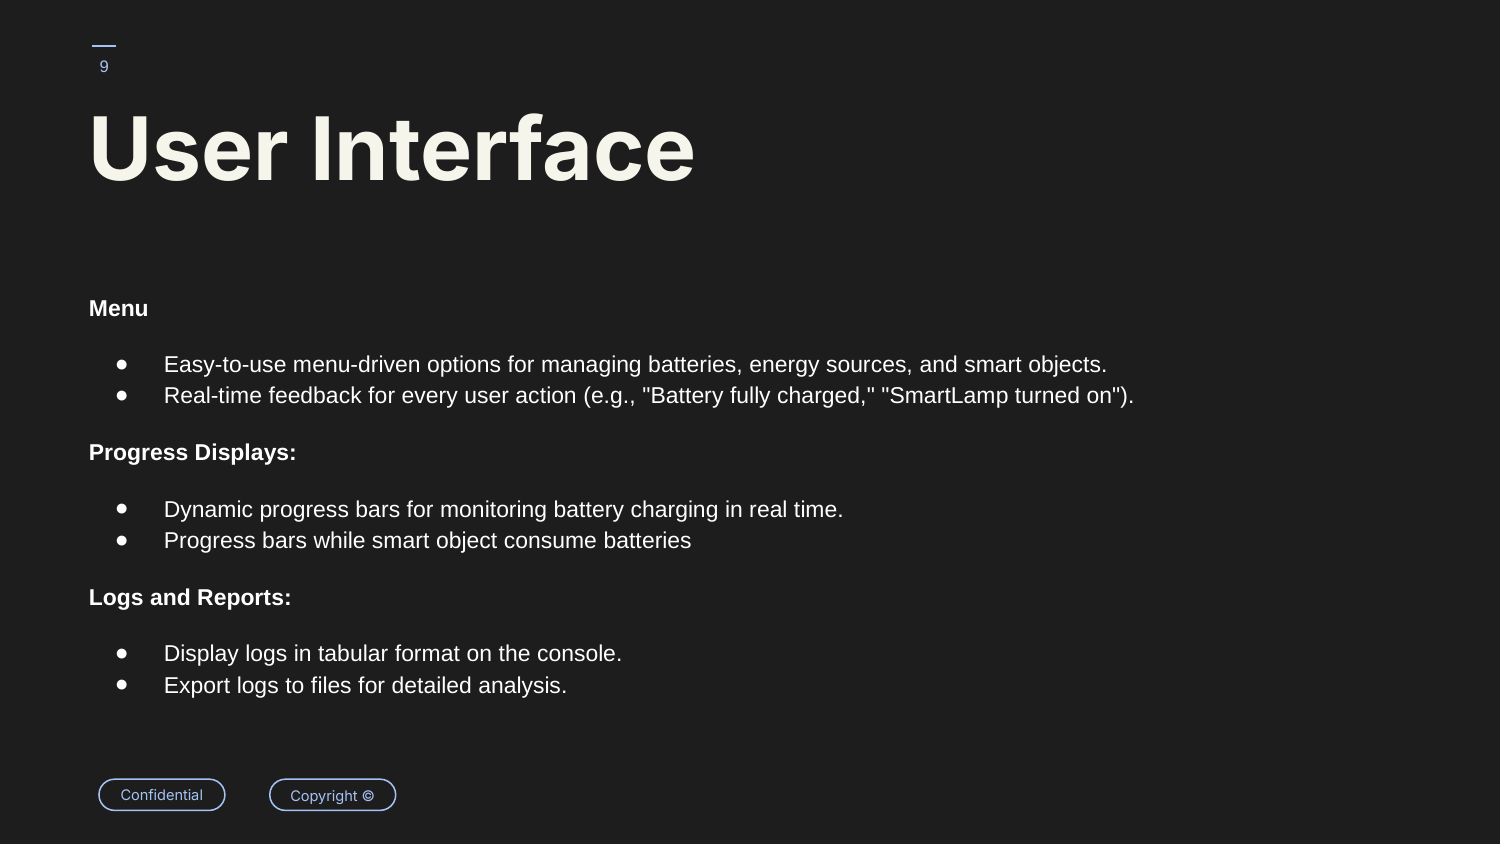

# User Interface
Menu
Easy-to-use menu-driven options for managing batteries, energy sources, and smart objects.
Real-time feedback for every user action (e.g., "Battery fully charged," "SmartLamp turned on").
Progress Displays:
Dynamic progress bars for monitoring battery charging in real time.
Progress bars while smart object consume batteries
Logs and Reports:
Display logs in tabular format on the console.
Export logs to files for detailed analysis.